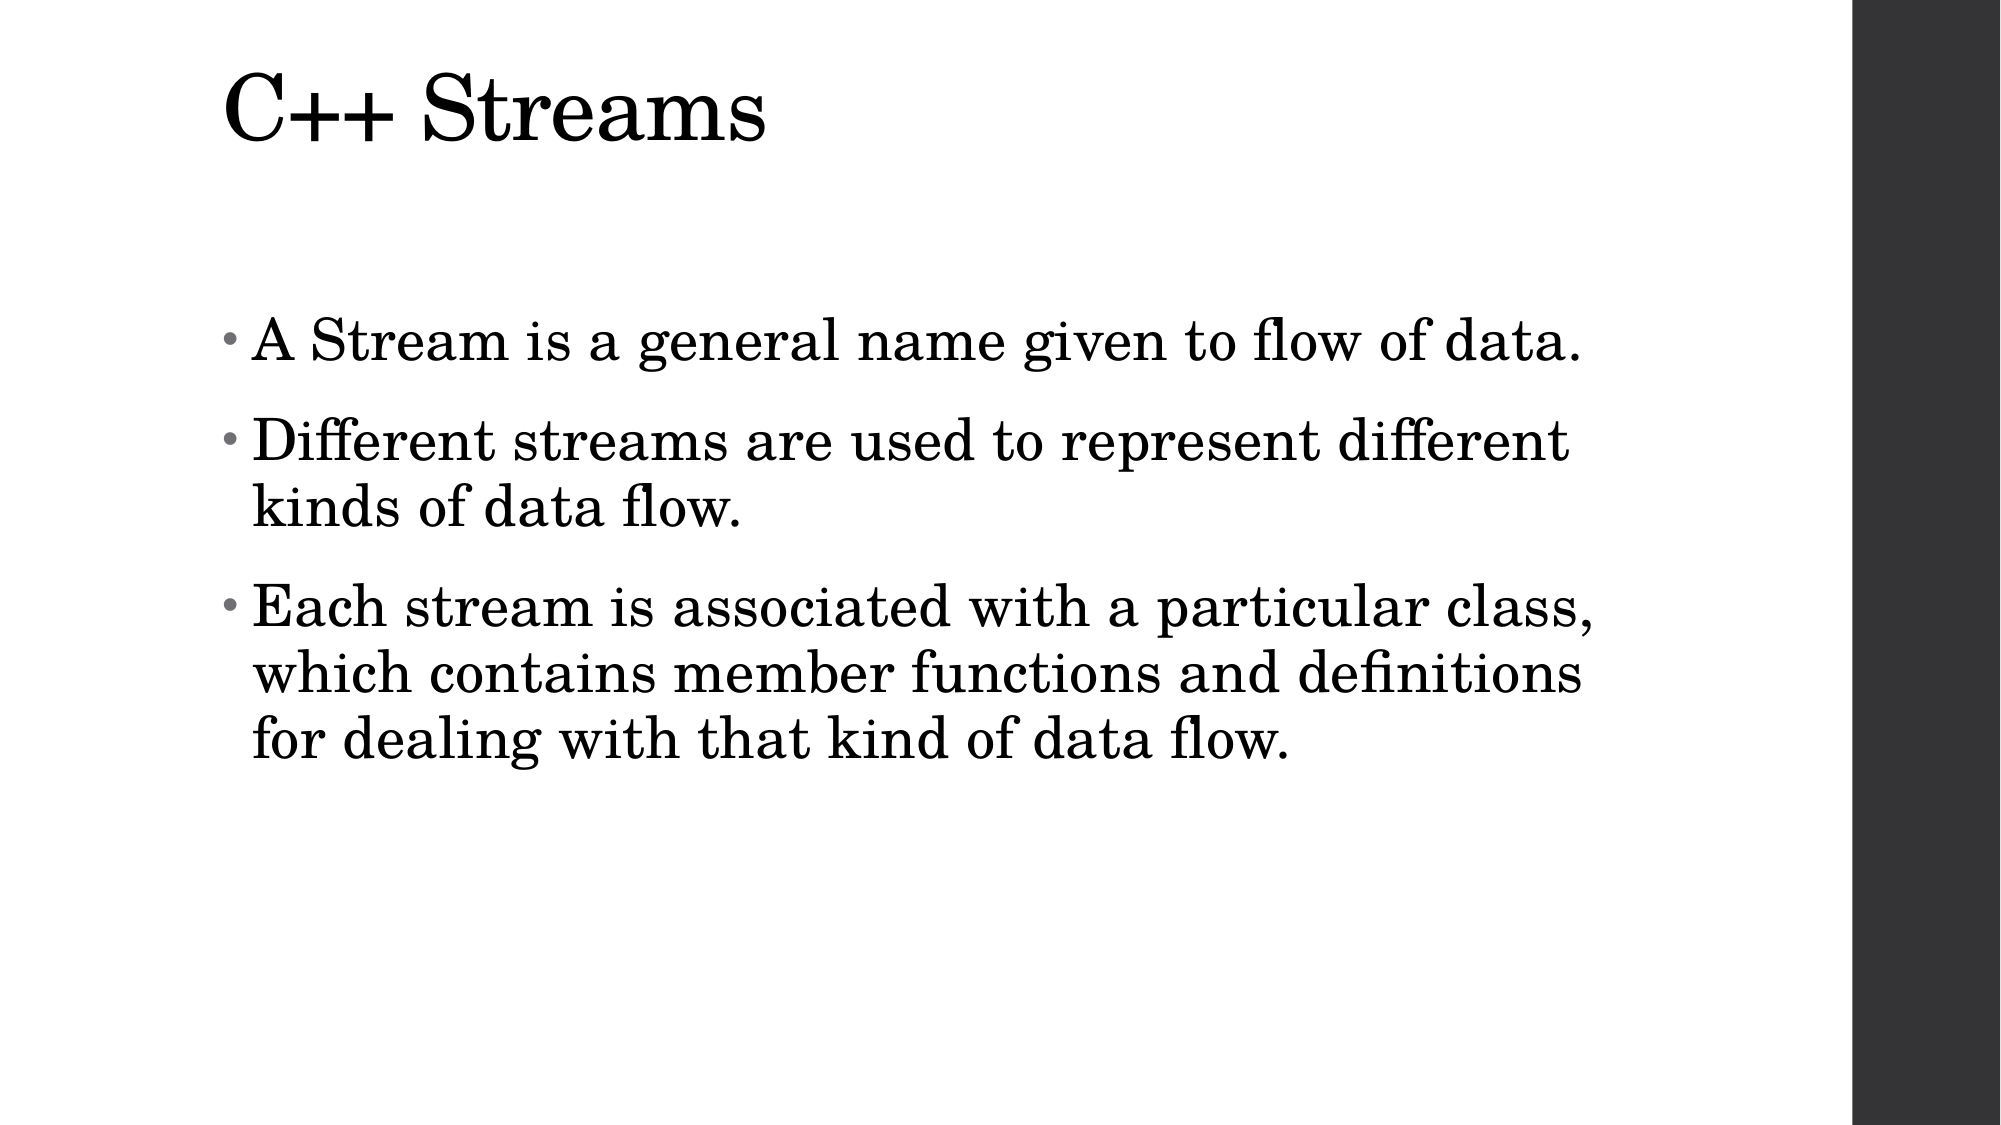

# C++ Streams
A Stream is a general name given to flow of data.
Different streams are used to represent different kinds of data flow.
Each stream is associated with a particular class, which contains member functions and definitions for dealing with that kind of data flow.